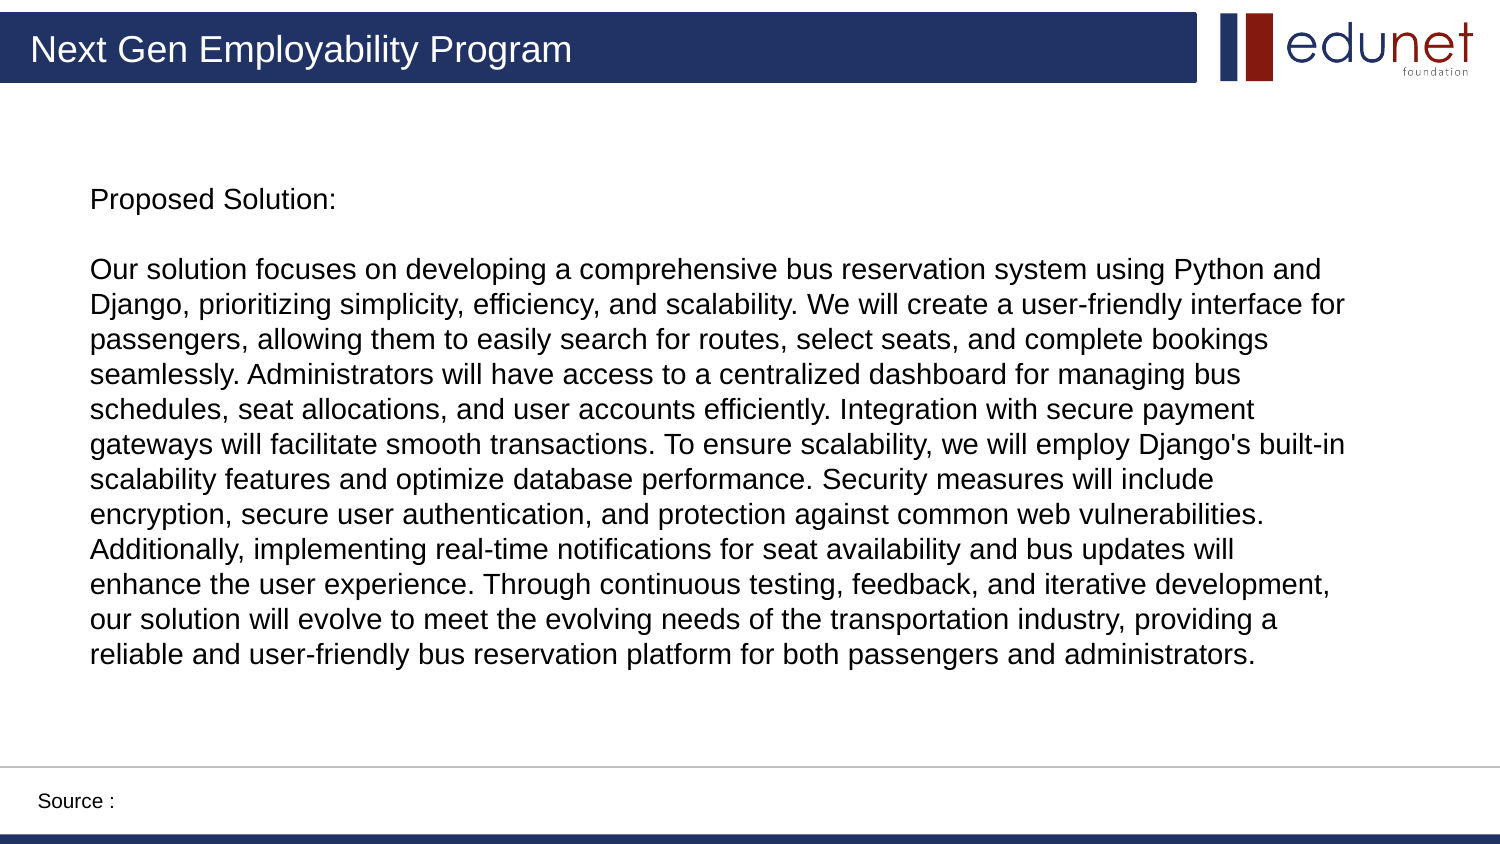

Proposed Solution:

Our solution focuses on developing a comprehensive bus reservation system using Python and Django, prioritizing simplicity, efficiency, and scalability. We will create a user-friendly interface for passengers, allowing them to easily search for routes, select seats, and complete bookings seamlessly. Administrators will have access to a centralized dashboard for managing bus schedules, seat allocations, and user accounts efficiently. Integration with secure payment gateways will facilitate smooth transactions. To ensure scalability, we will employ Django's built-in scalability features and optimize database performance. Security measures will include encryption, secure user authentication, and protection against common web vulnerabilities. Additionally, implementing real-time notifications for seat availability and bus updates will enhance the user experience. Through continuous testing, feedback, and iterative development, our solution will evolve to meet the evolving needs of the transportation industry, providing a reliable and user-friendly bus reservation platform for both passengers and administrators.
Source :